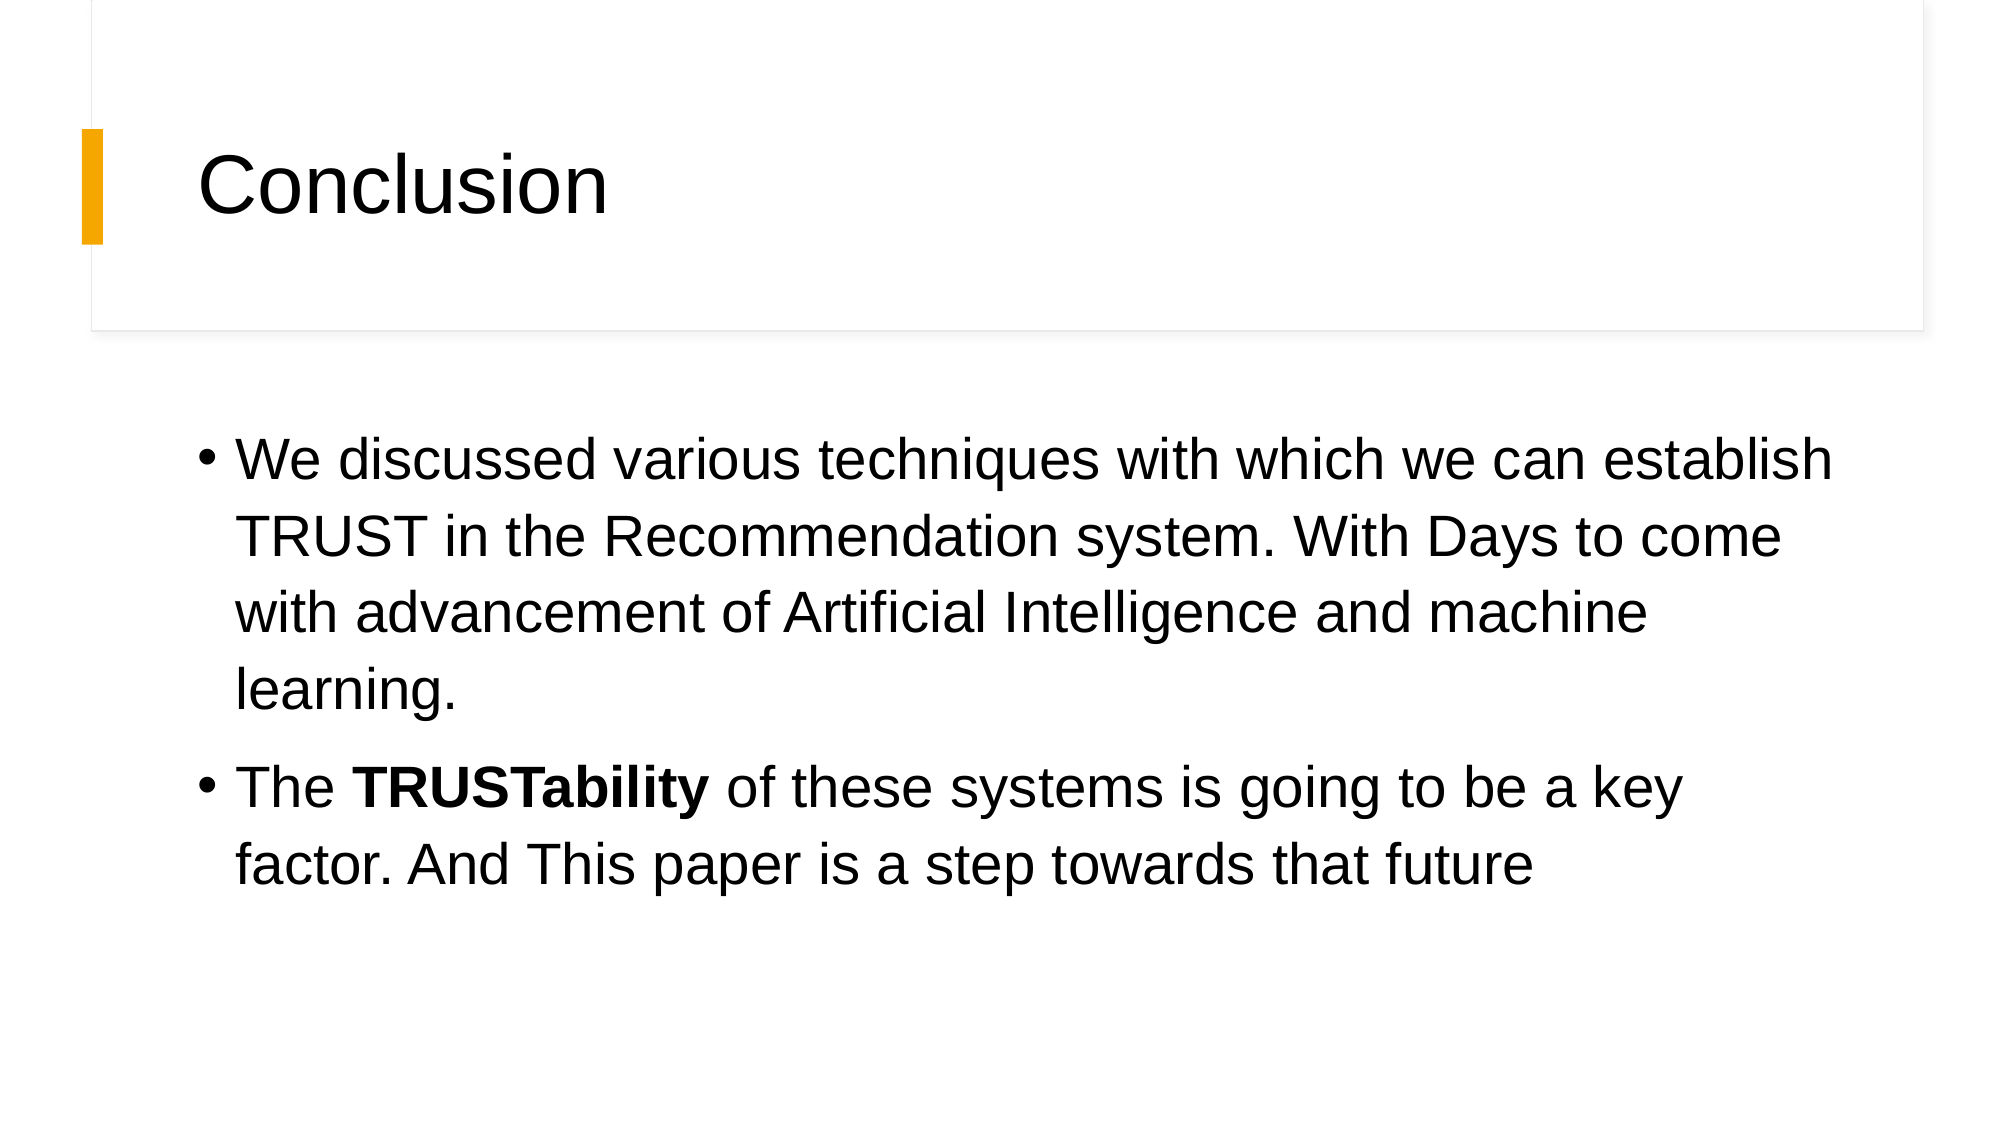

# Conclusion
We discussed various techniques with which we can establish TRUST in the Recommendation system. With Days to come with advancement of Artificial Intelligence and machine learning.
The TRUSTability of these systems is going to be a key factor. And This paper is a step towards that future